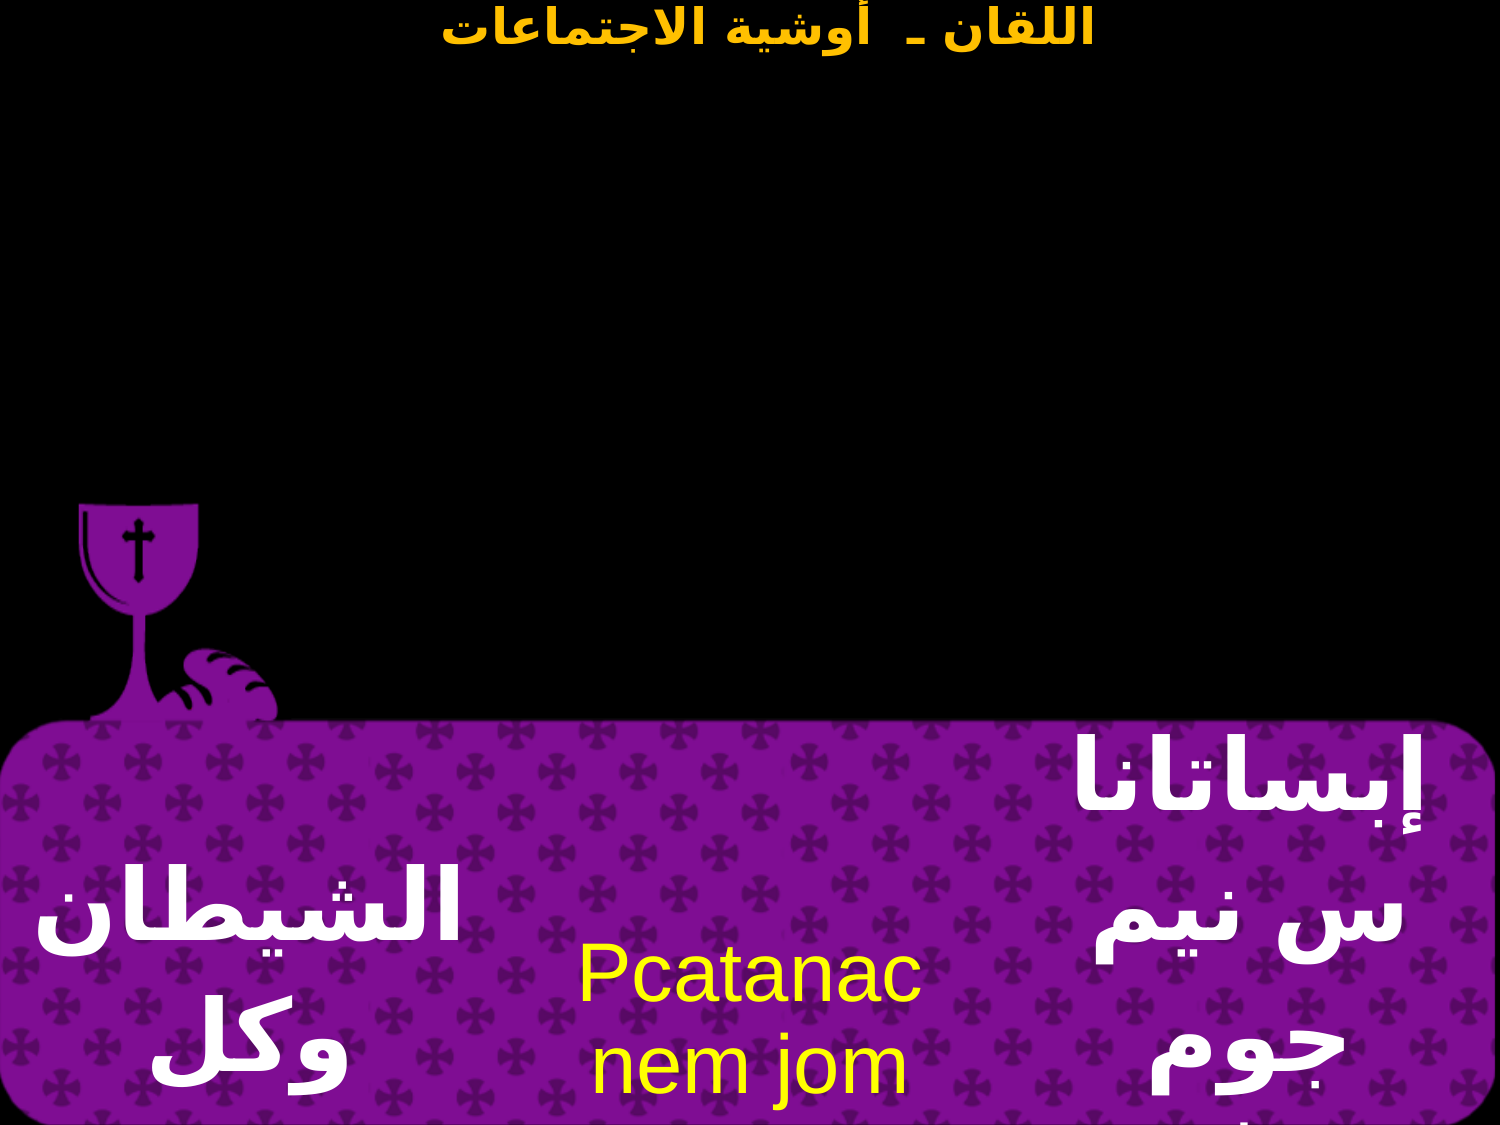

| الشيطان وكل قواته الشريرة | Pcatanac nem jom niben et\wou `ntaf | إبساتاناس نيم جوم نيﭬين إتهوؤ إنتاف |
| --- | --- | --- |